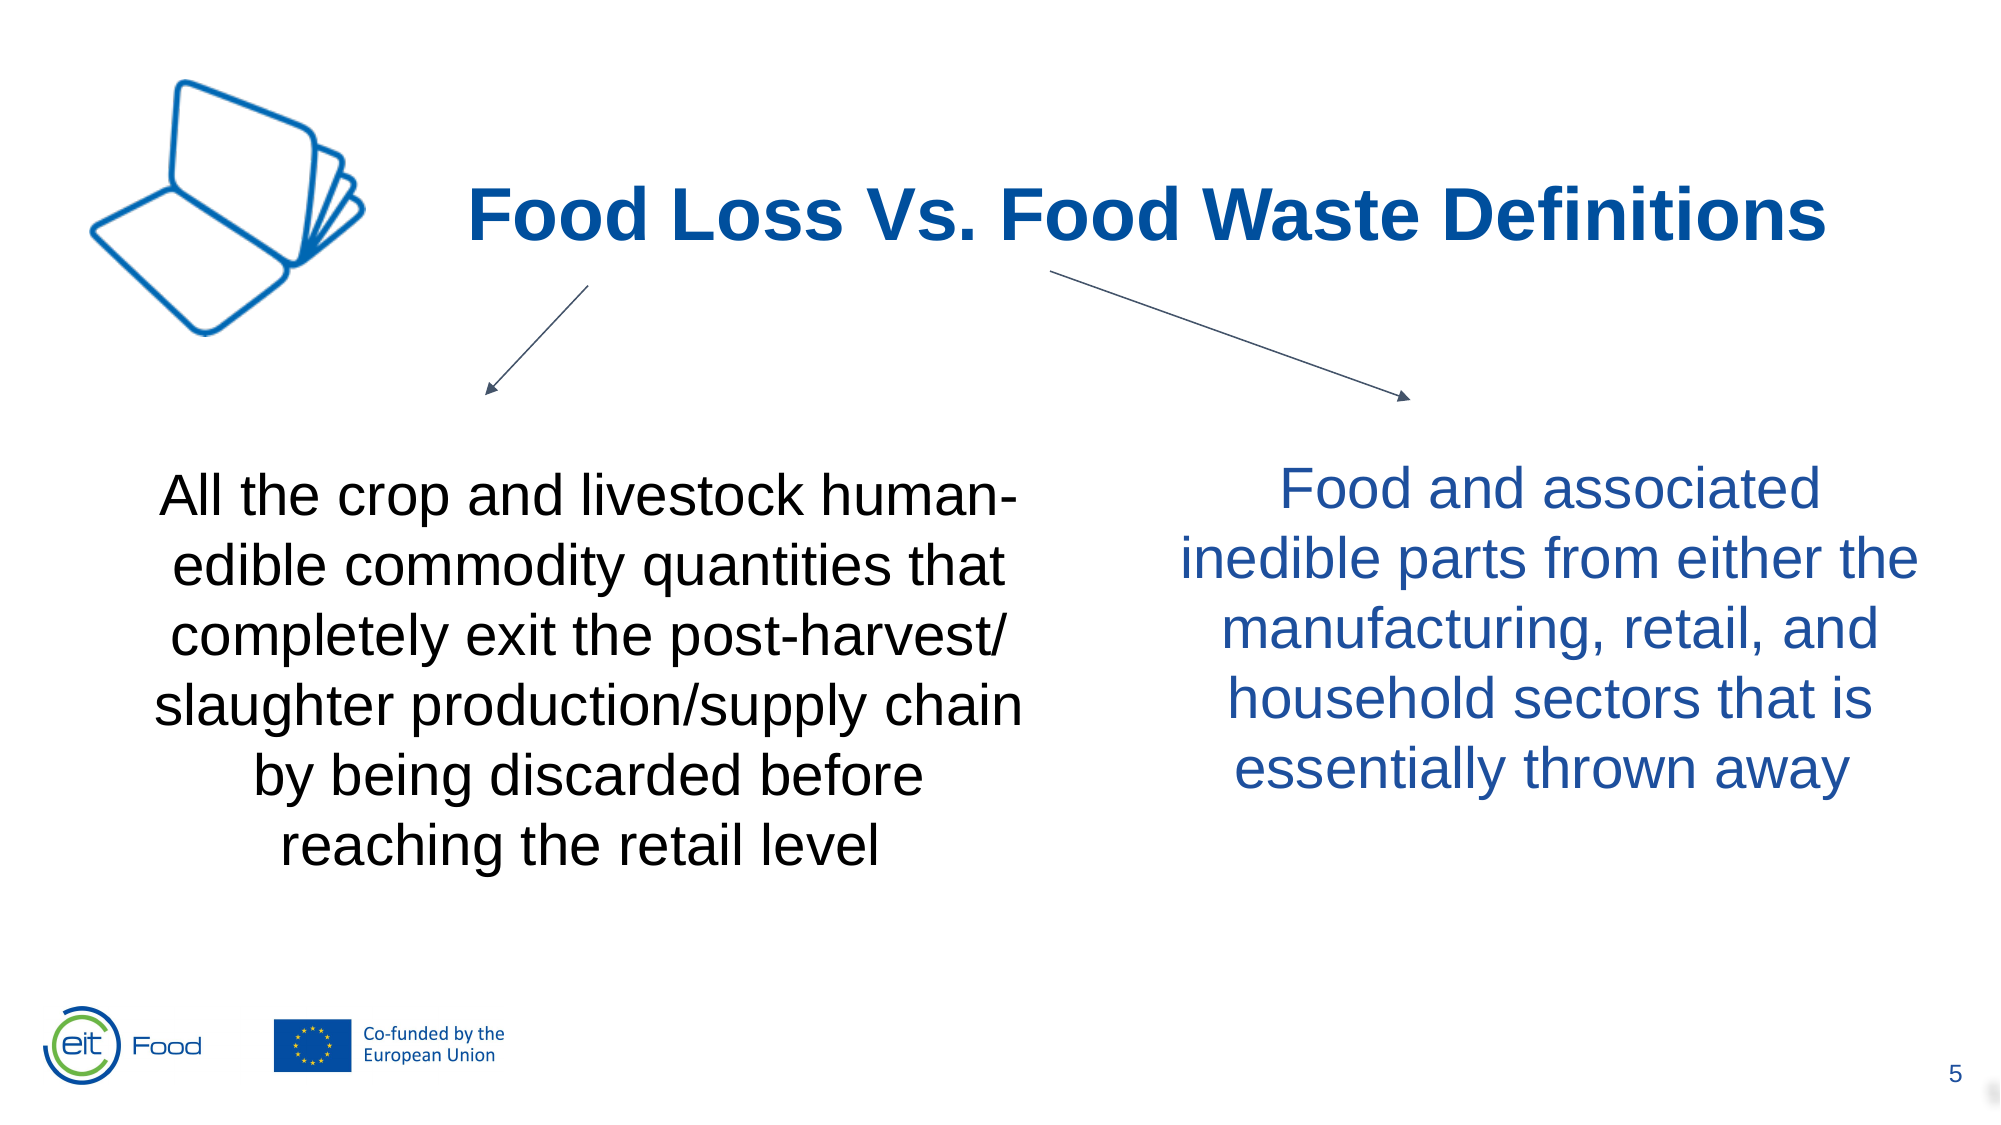

Food Loss Vs. Food Waste Definitions
All the crop and livestock human-edible commodity quantities that completely exit the post-harvest/ slaughter production/supply chain by being discarded before reaching the retail level
Food and associated inedible parts from either the manufacturing, retail, and household sectors that is essentially thrown away
5